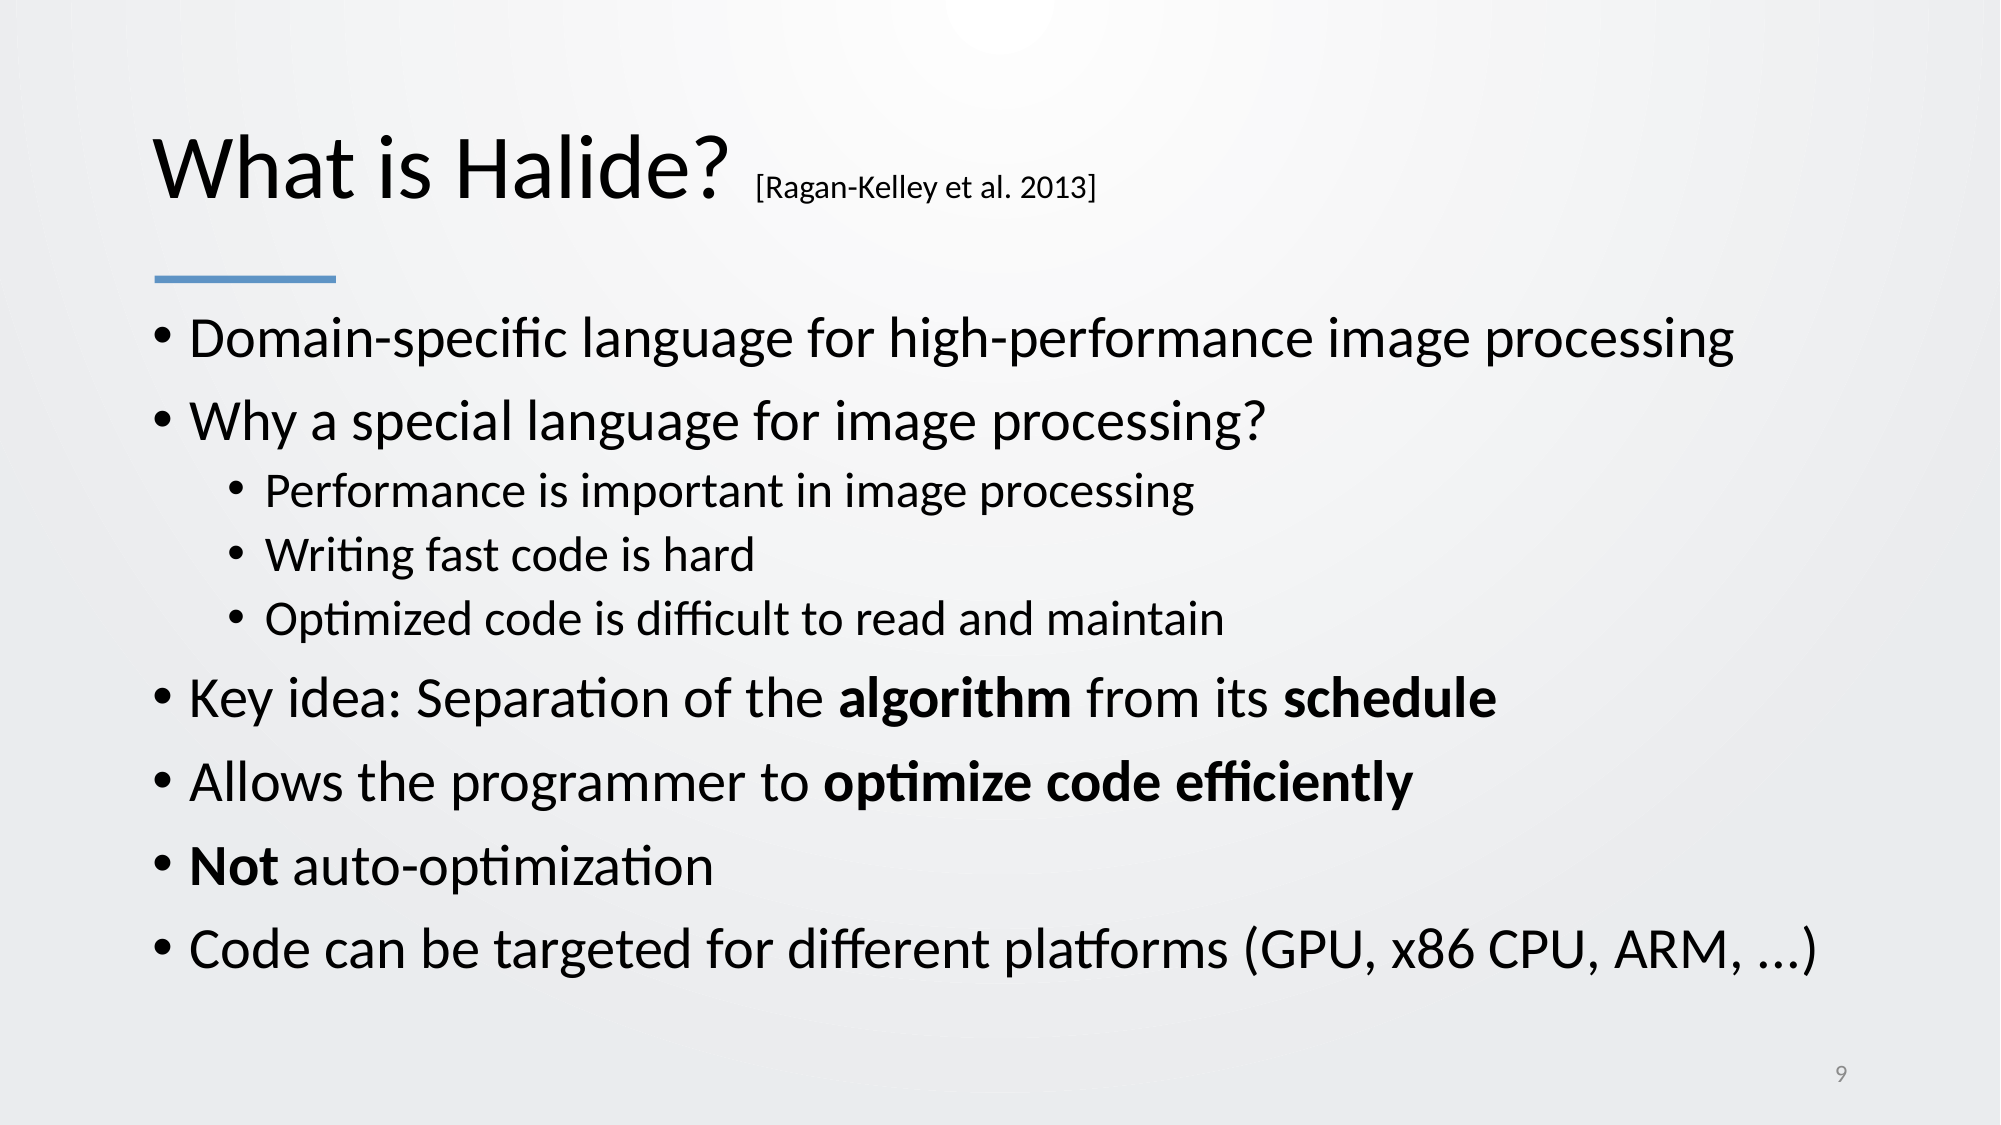

# What is Halide? [Ragan-Kelley et al. 2013]
Domain-specific language for high-performance image processing
Why a special language for image processing?
Performance is important in image processing
Writing fast code is hard
Optimized code is difficult to read and maintain
Key idea: Separation of the algorithm from its schedule
Allows the programmer to optimize code efficiently
Not auto-optimization
Code can be targeted for different platforms (GPU, x86 CPU, ARM, ...)

9